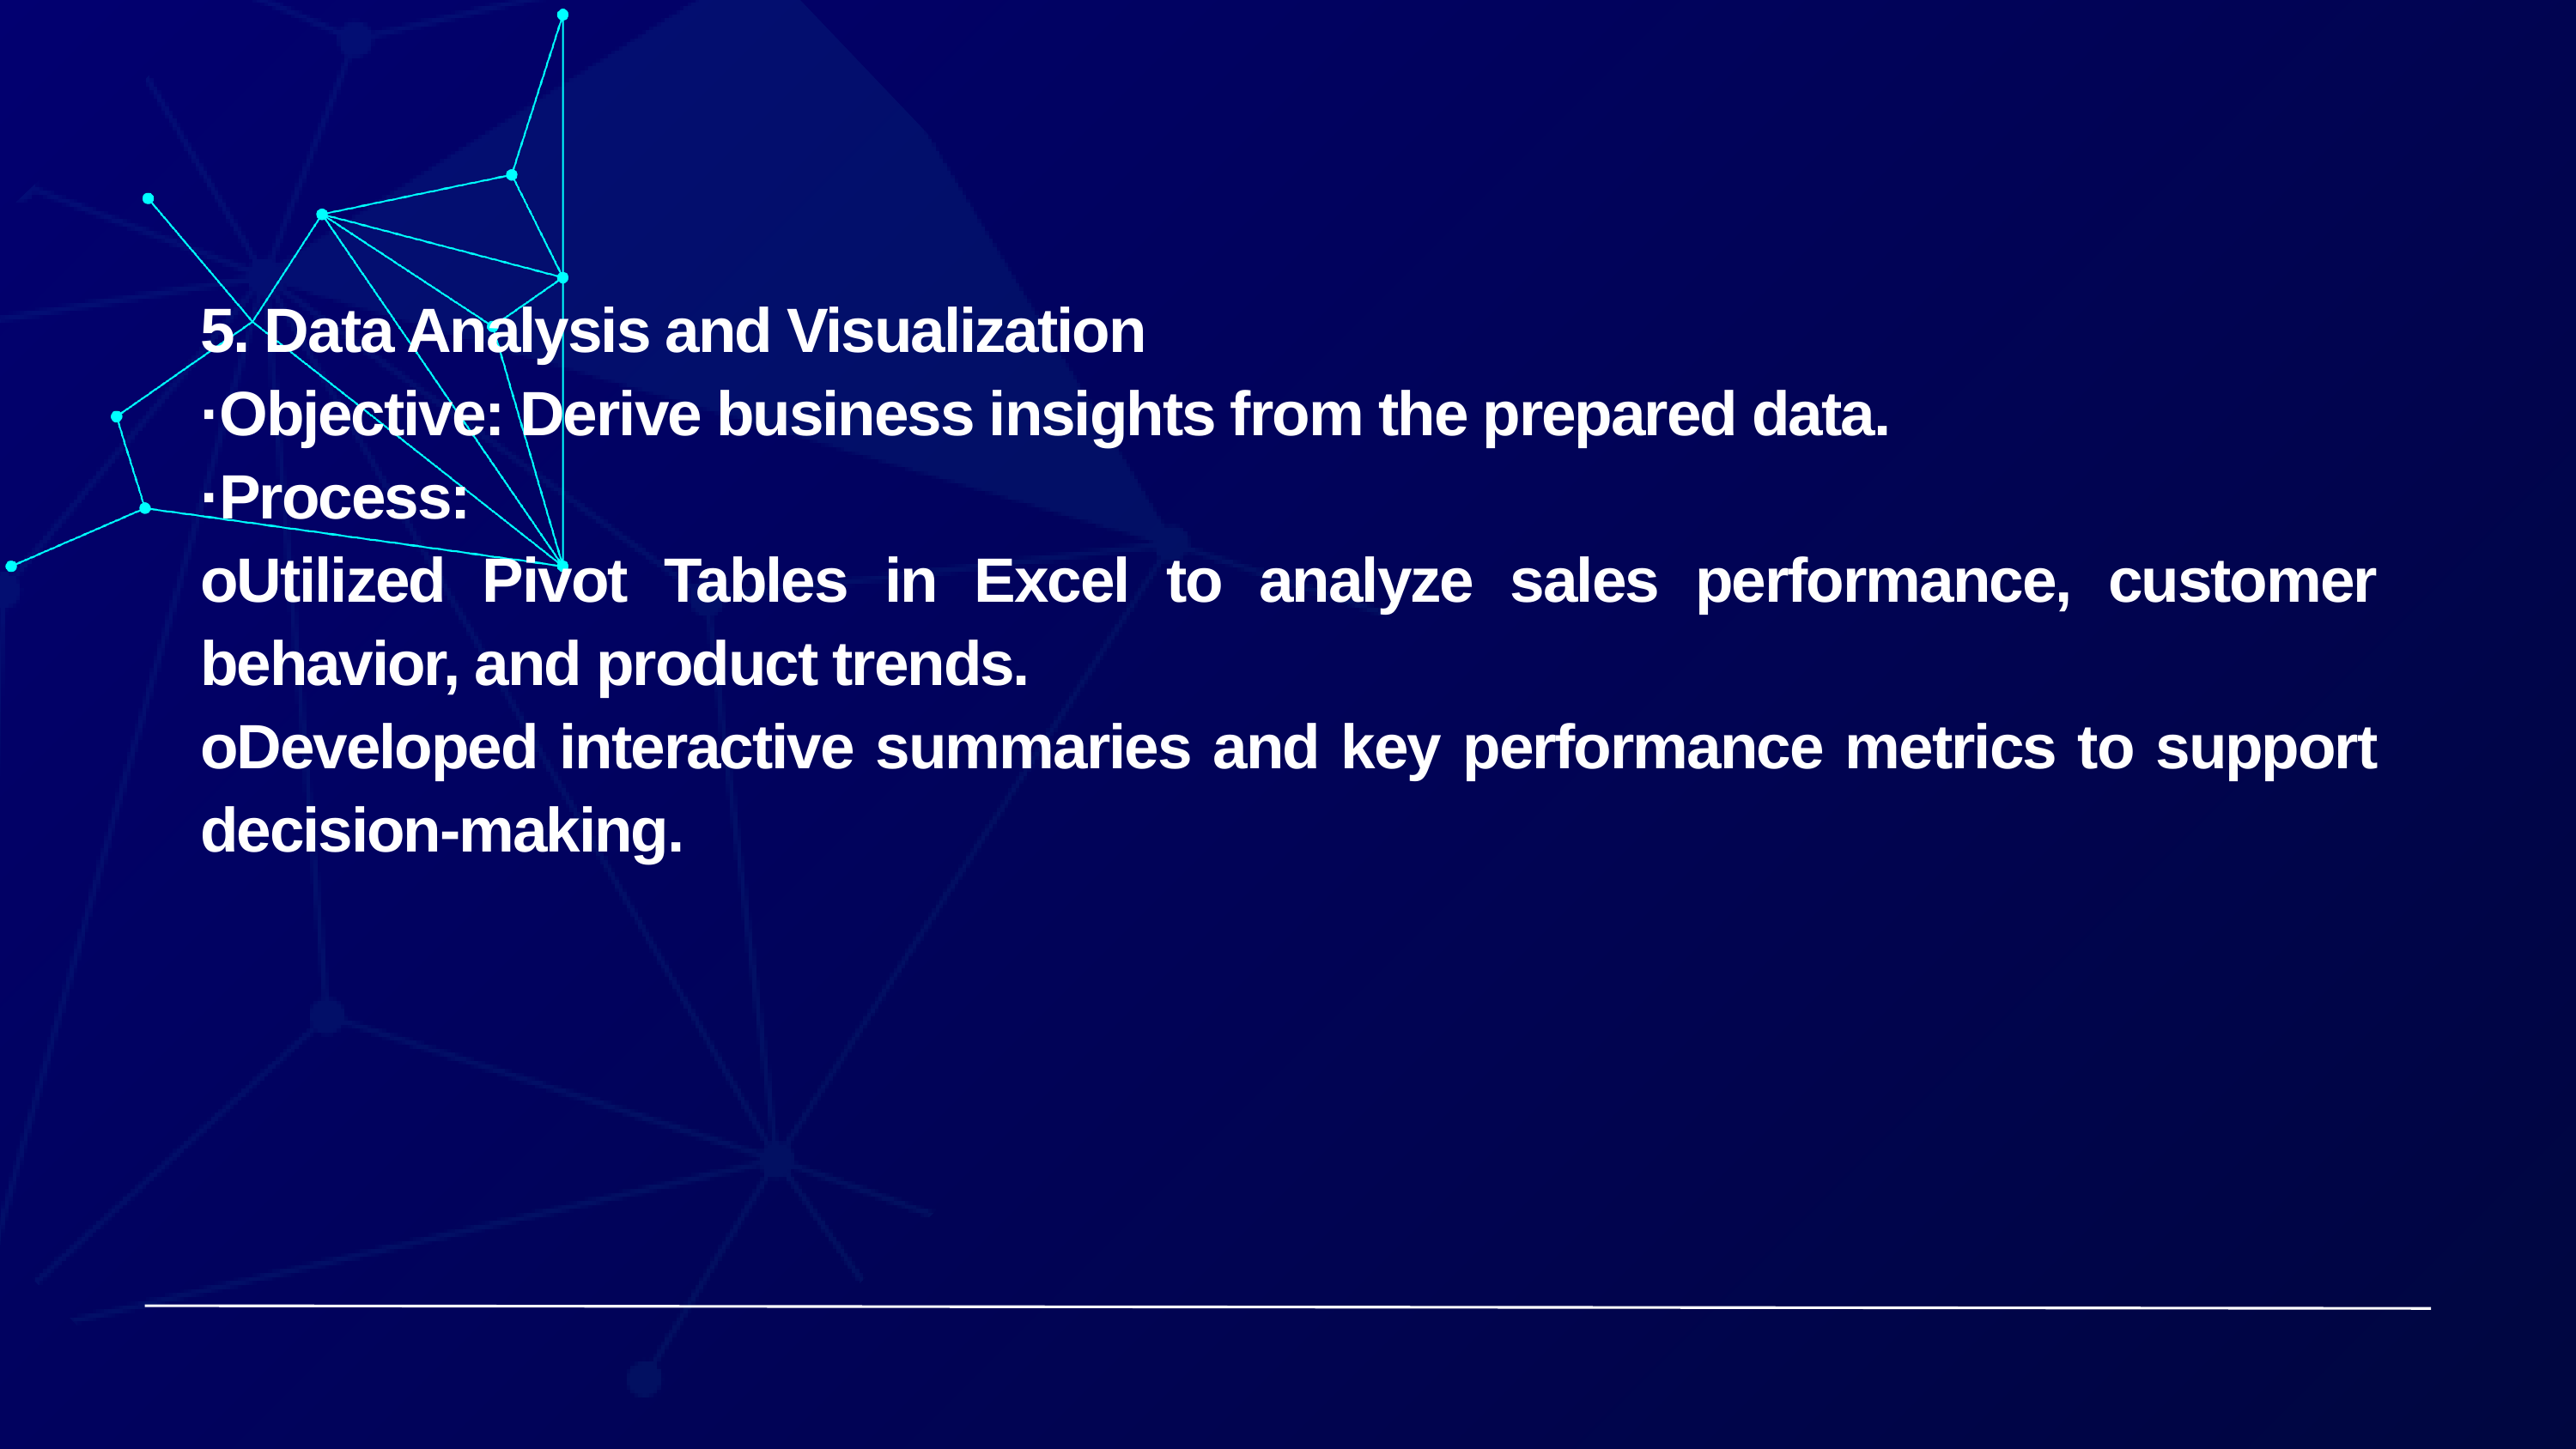

5. Data Analysis and Visualization
·Objective: Derive business insights from the prepared data.
·Process:
oUtilized Pivot Tables in Excel to analyze sales performance, customer behavior, and product trends.
oDeveloped interactive summaries and key performance metrics to support decision-making.